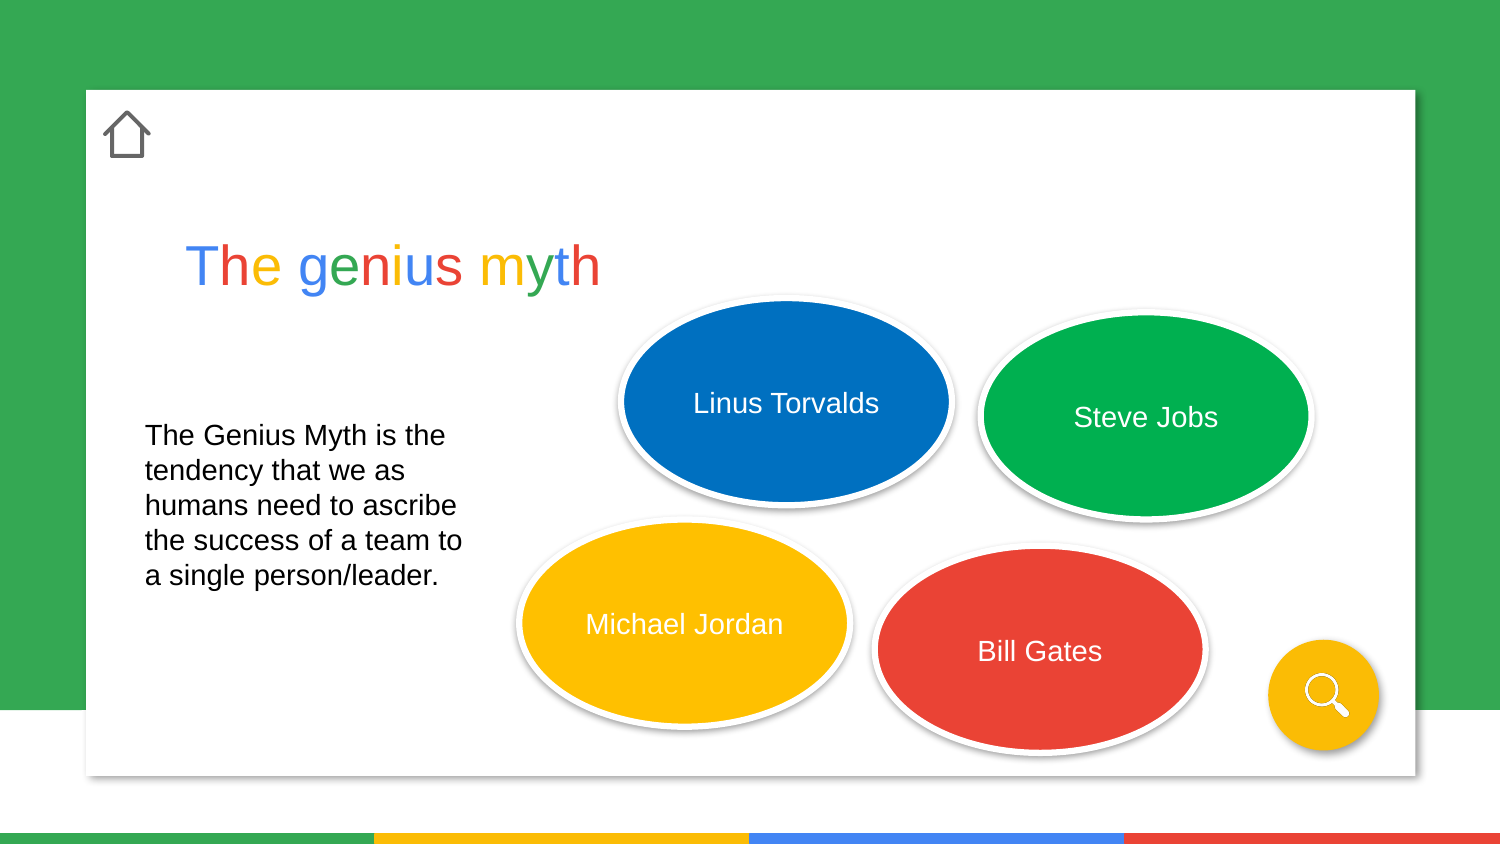

The genius myth
Linus Torvalds
Steve Jobs
The Genius Myth is the tendency that we as humans need to ascribe the success of a team to a single person/leader.
Michael Jordan
Bill Gates